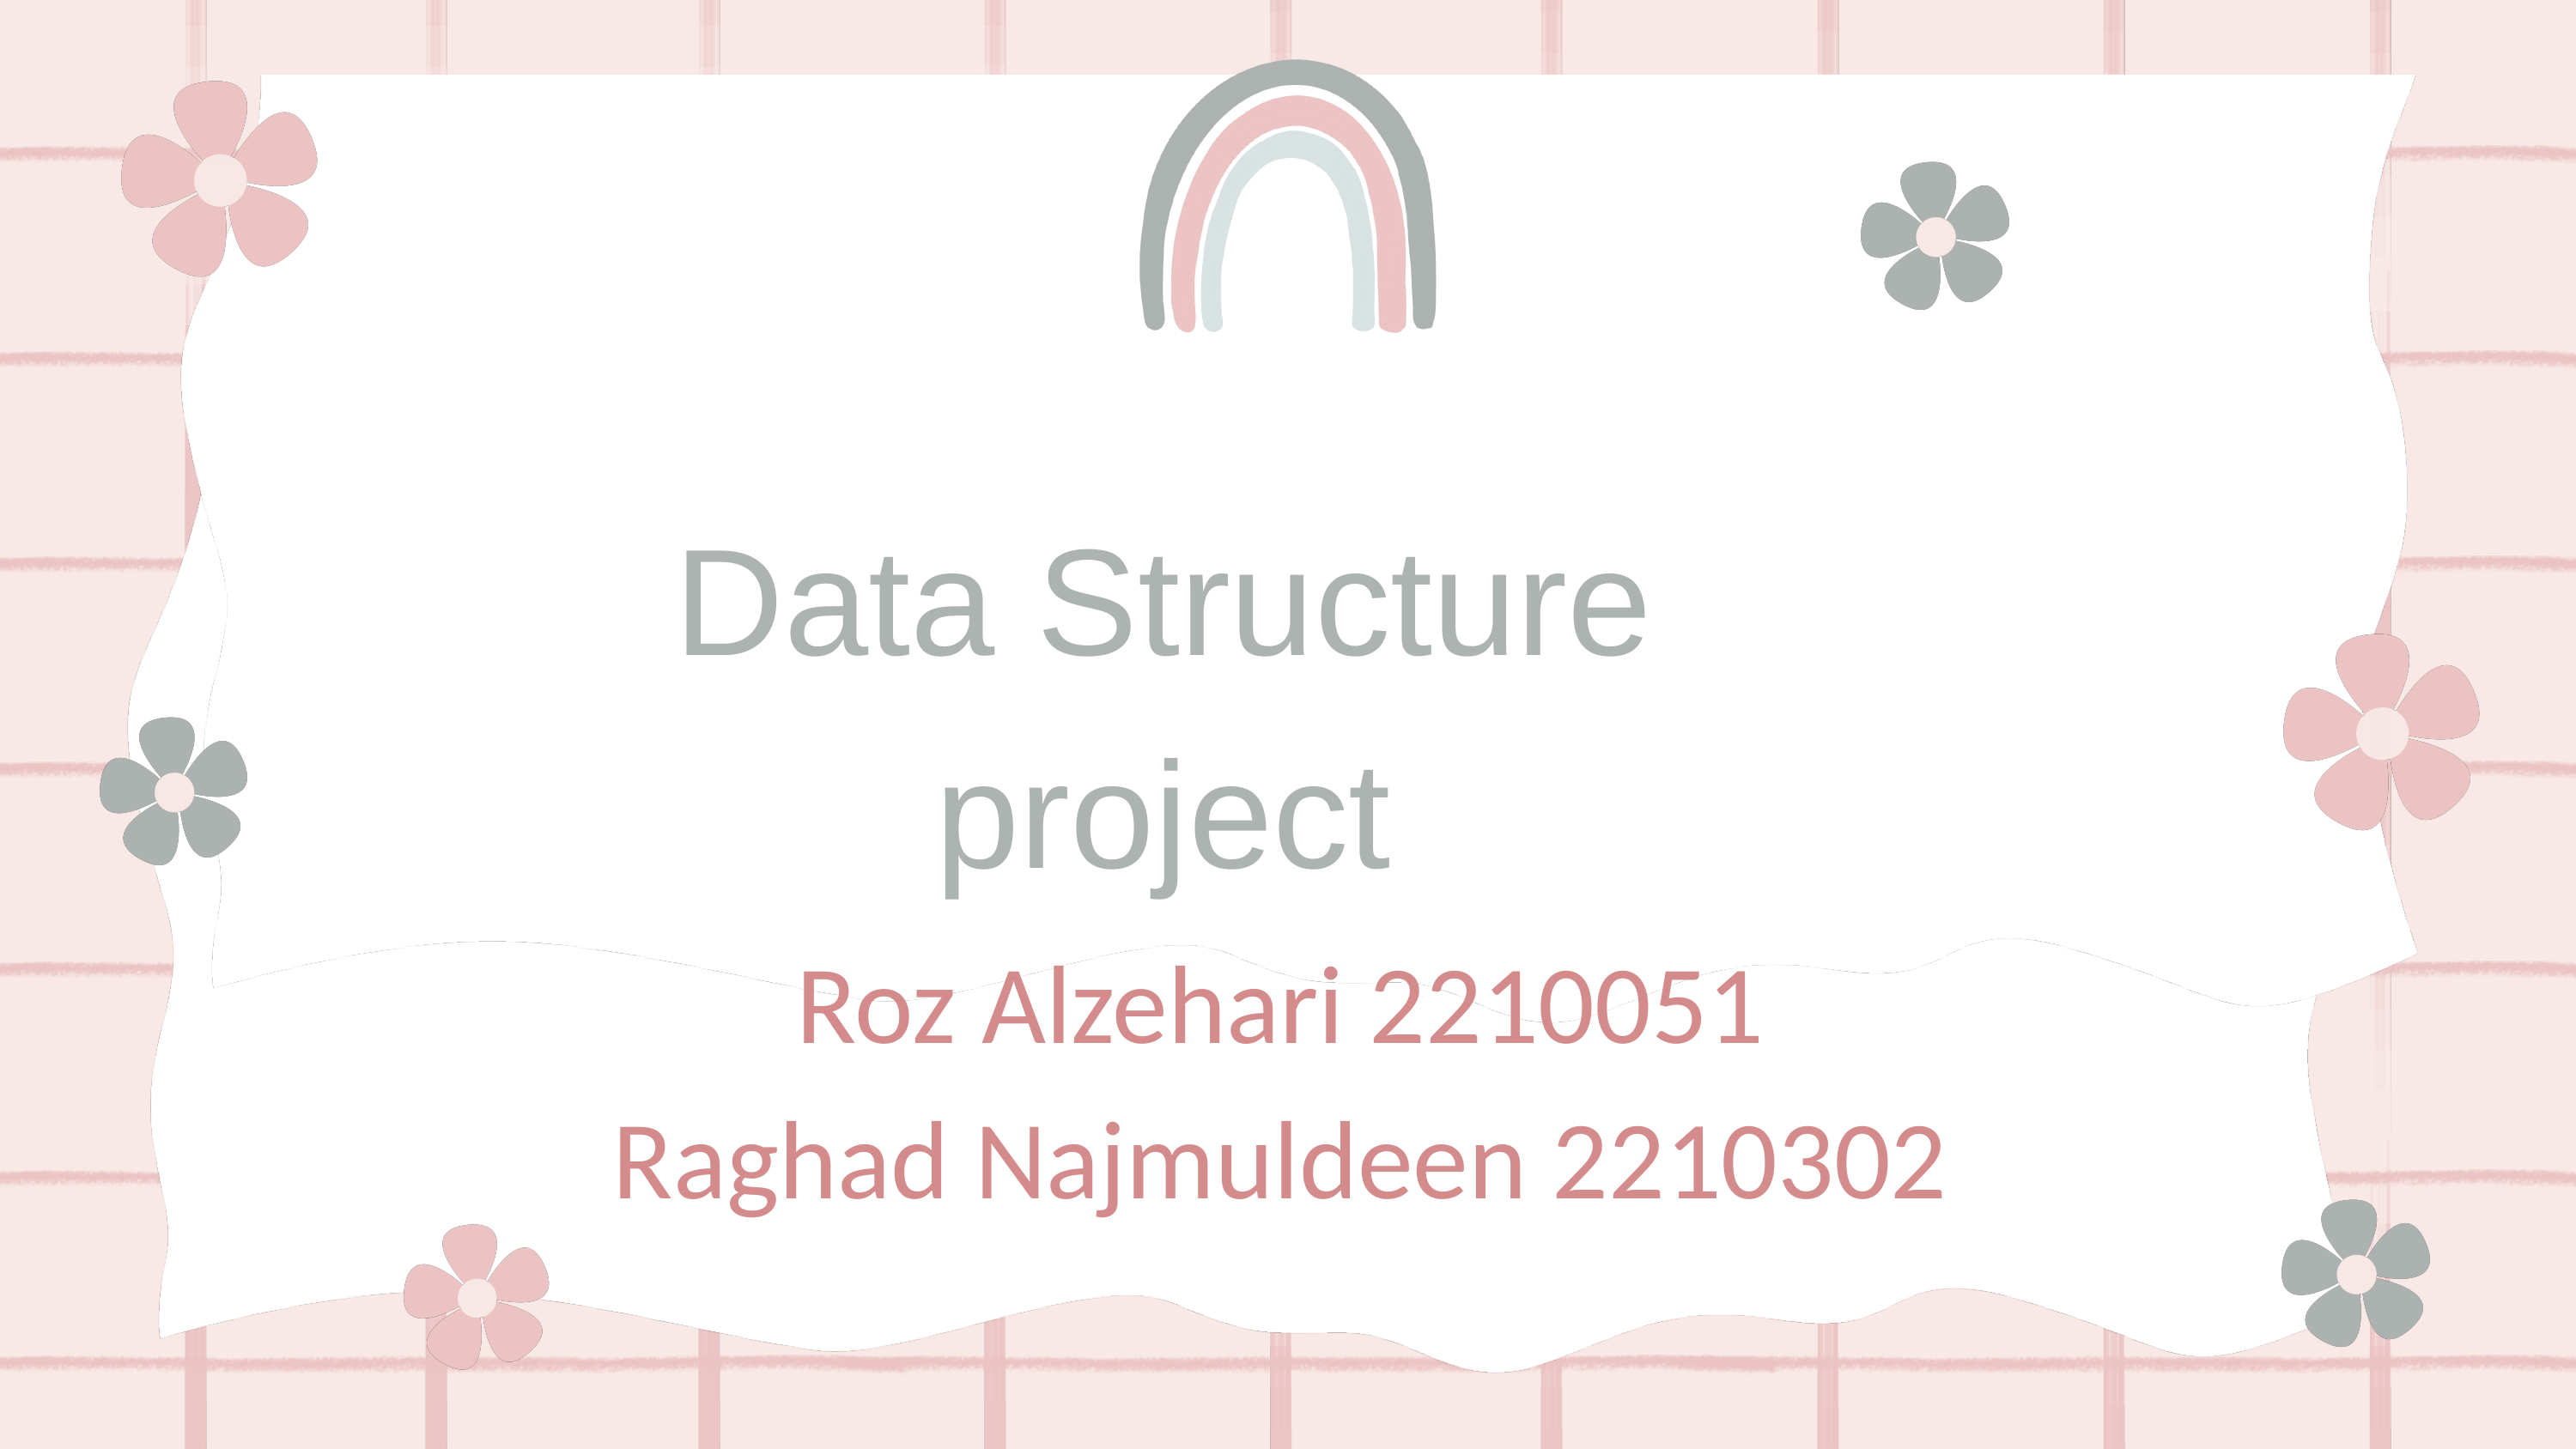

Data Structure project

Roz Alzehari 2210051
Raghad Najmuldeen 2210302